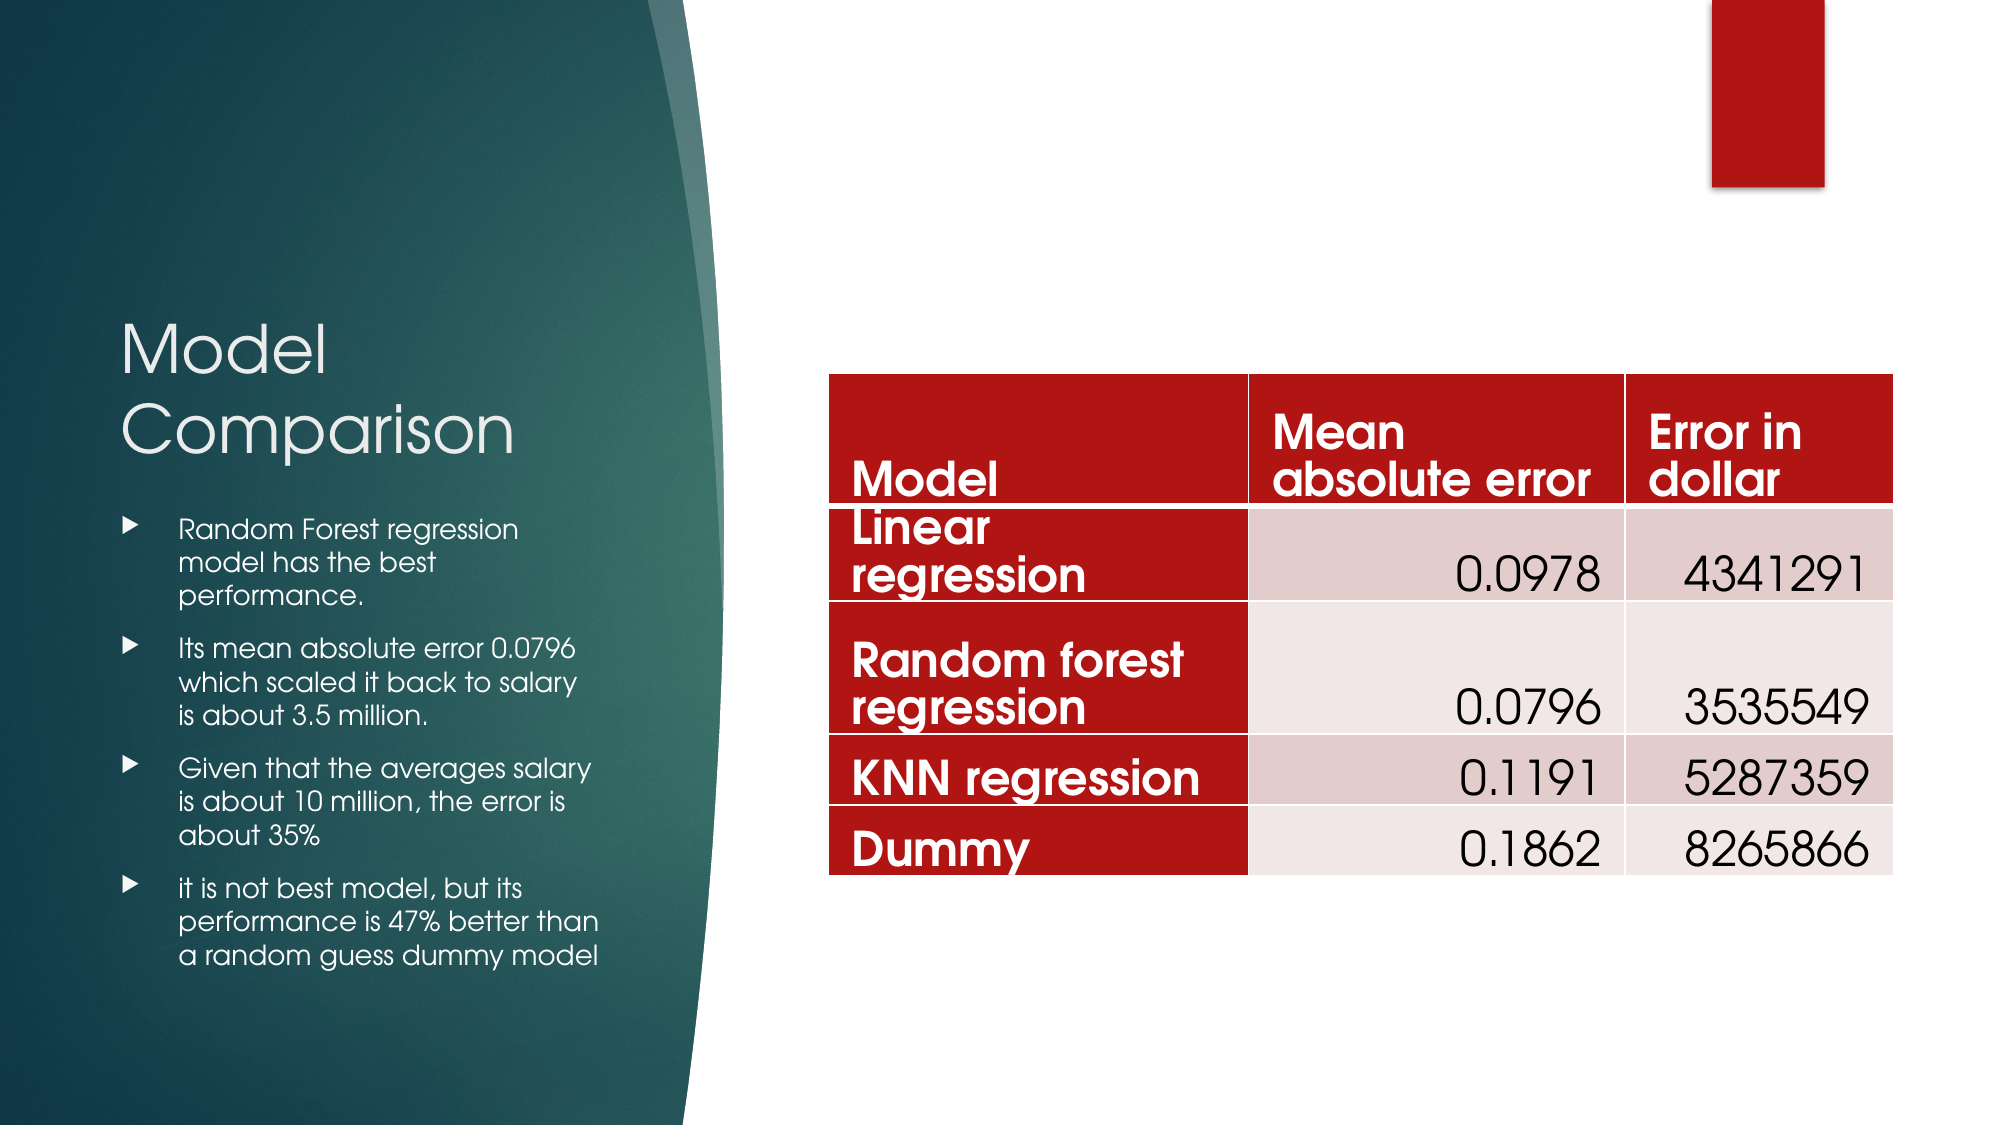

# Model Comparison
| Model | Mean absolute error | Error in dollar |
| --- | --- | --- |
| Linear regression | 0.0978 | 4341291 |
| Random forest regression | 0.0796 | 3535549 |
| KNN regression | 0.1191 | 5287359 |
| Dummy | 0.1862 | 8265866 |
Random Forest regression model has the best performance.
Its mean absolute error 0.0796 which scaled it back to salary is about 3.5 million.
Given that the averages salary is about 10 million, the error is about 35%
it is not best model, but its performance is 47% better than a random guess dummy model